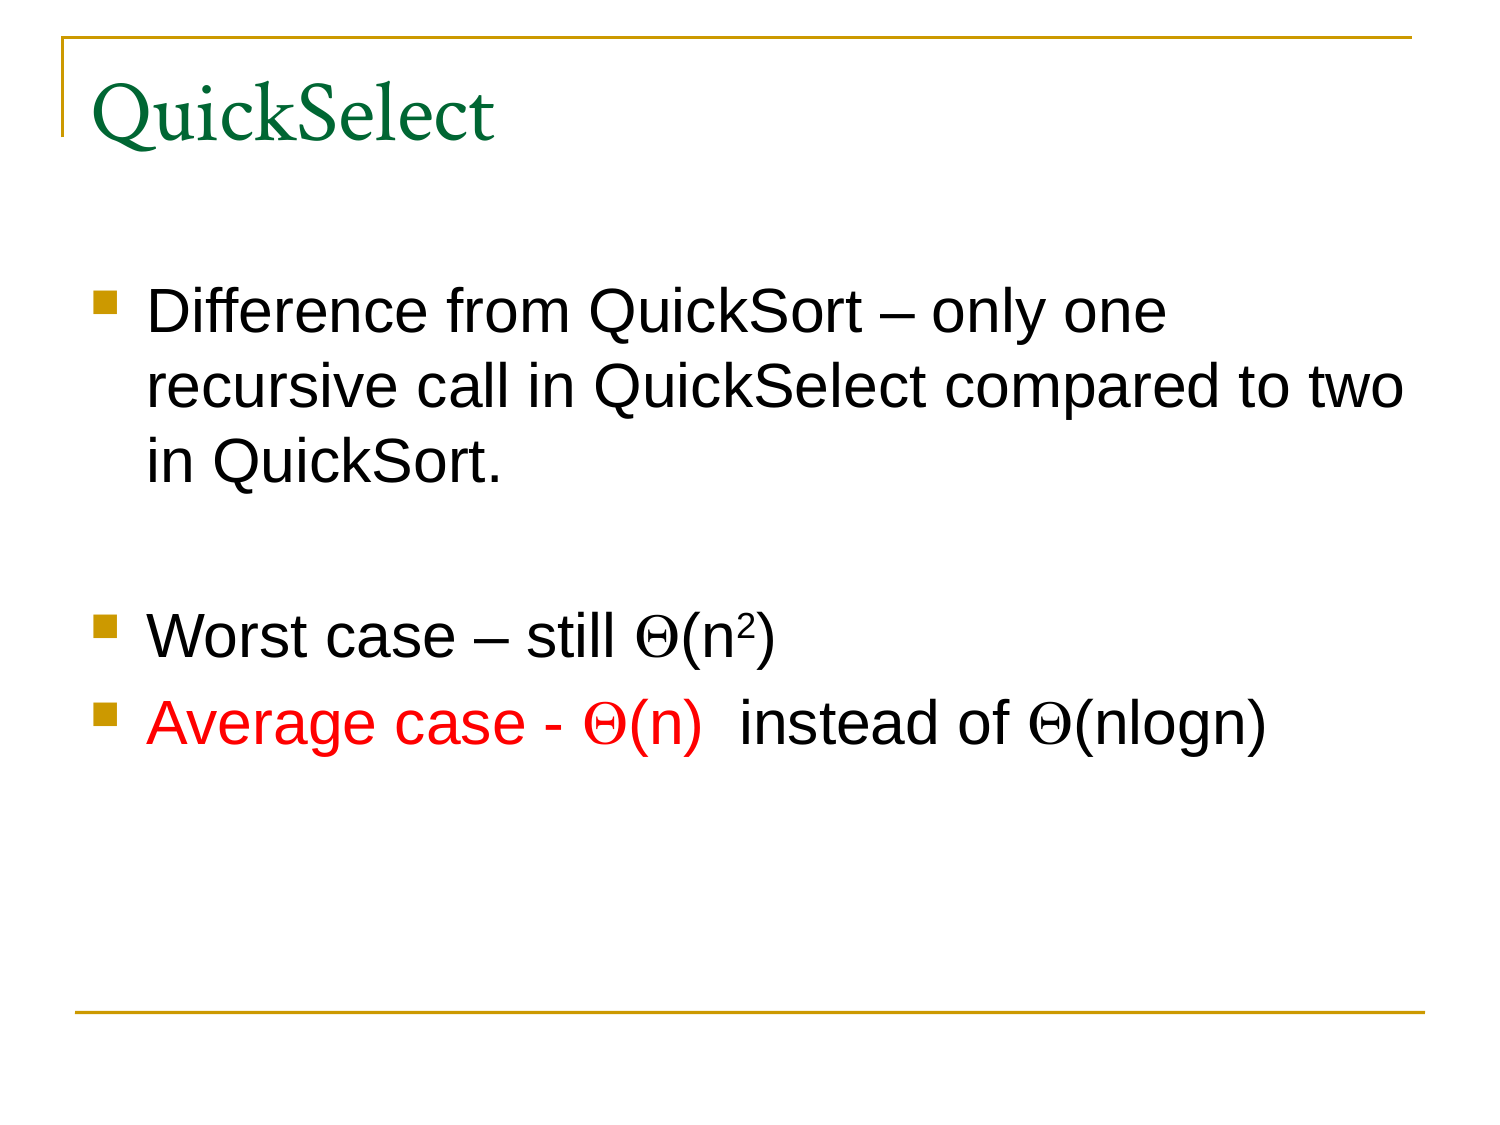

# QuickSelect
Difference from QuickSort – only one recursive call in QuickSelect compared to two in QuickSort.

Worst case – still Θ(n2)
Average case - Θ(n)  instead of Θ(nlogn)